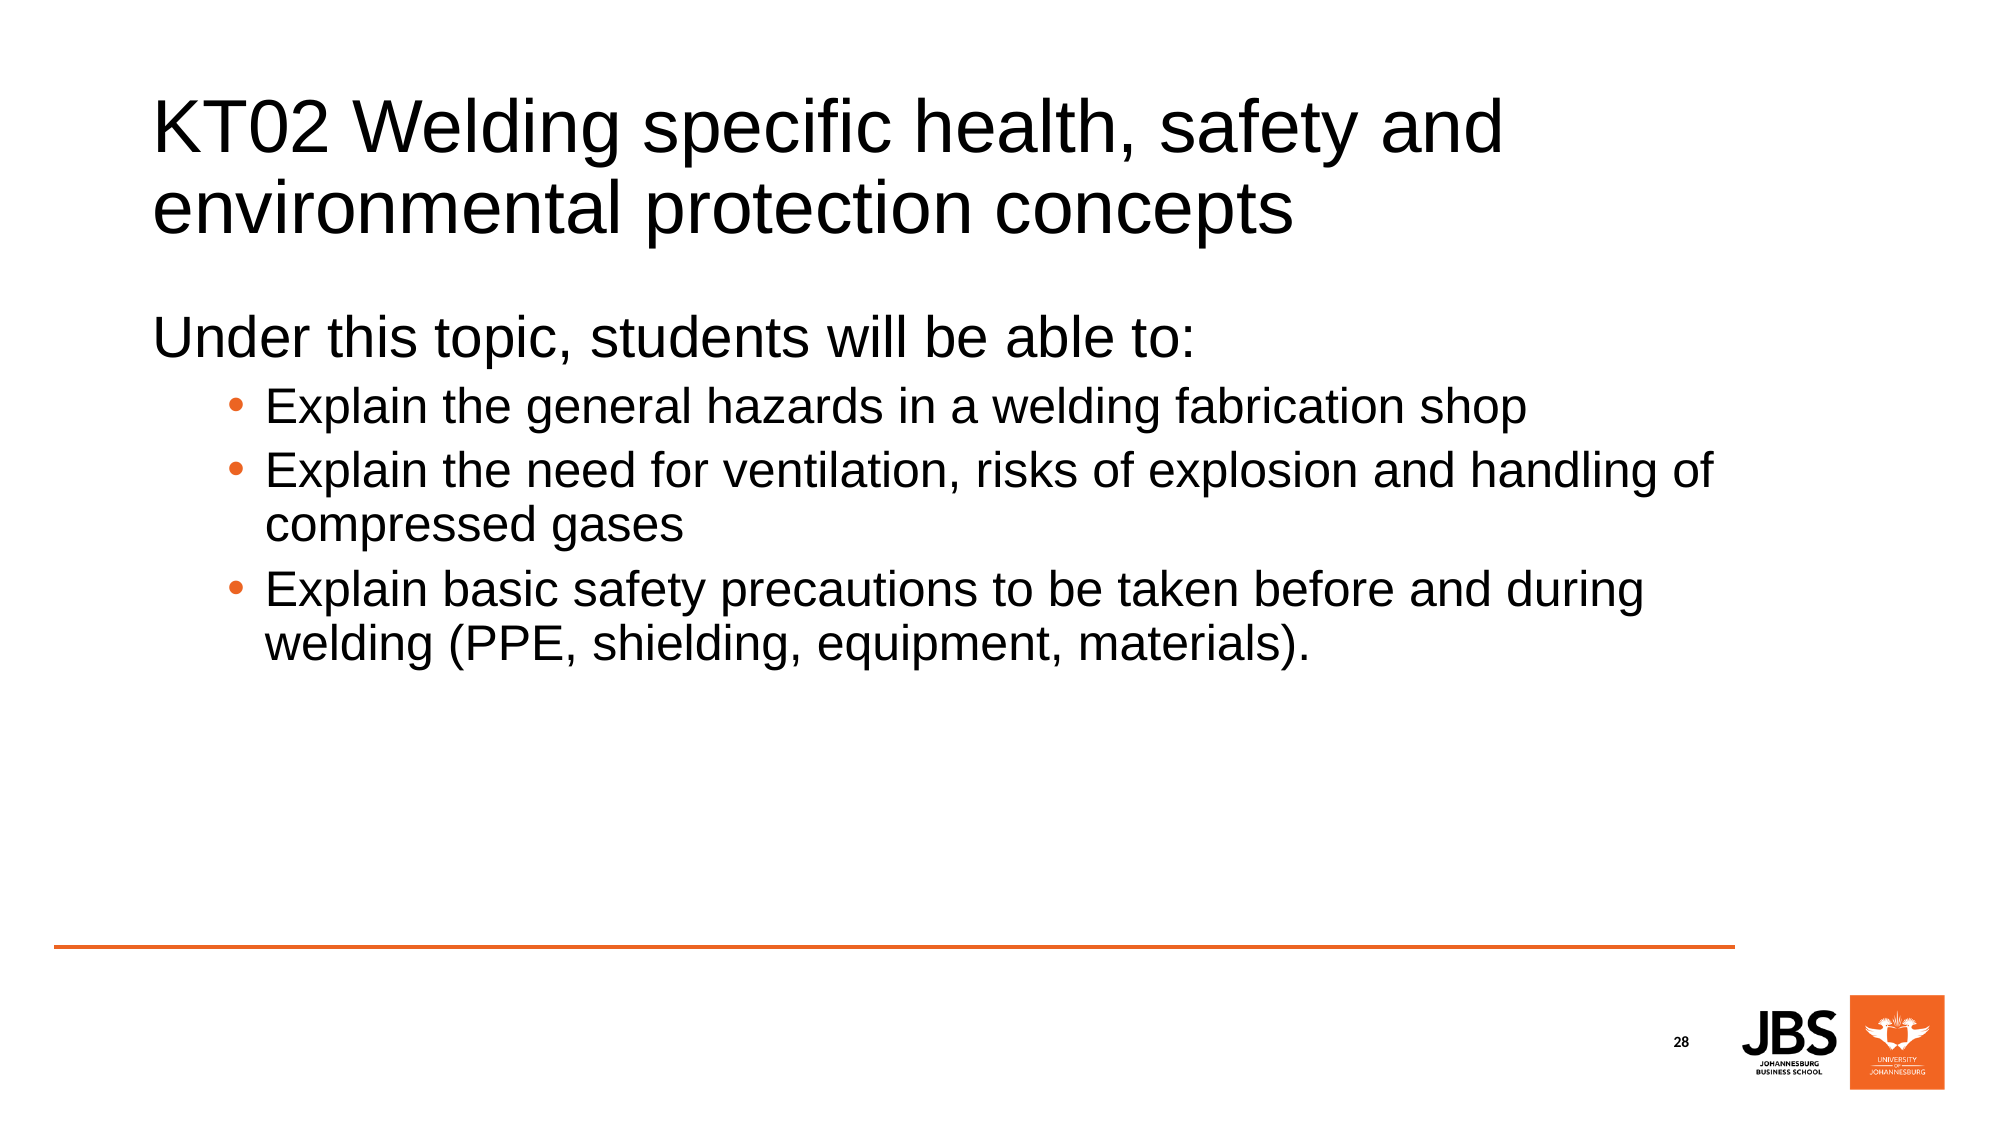

# KT02 Welding specific health, safety and environmental protection concepts
Under this topic, students will be able to:
Explain the general hazards in a welding fabrication shop
Explain the need for ventilation, risks of explosion and handling of compressed gases
Explain basic safety precautions to be taken before and during welding (PPE, shielding, equipment, materials).